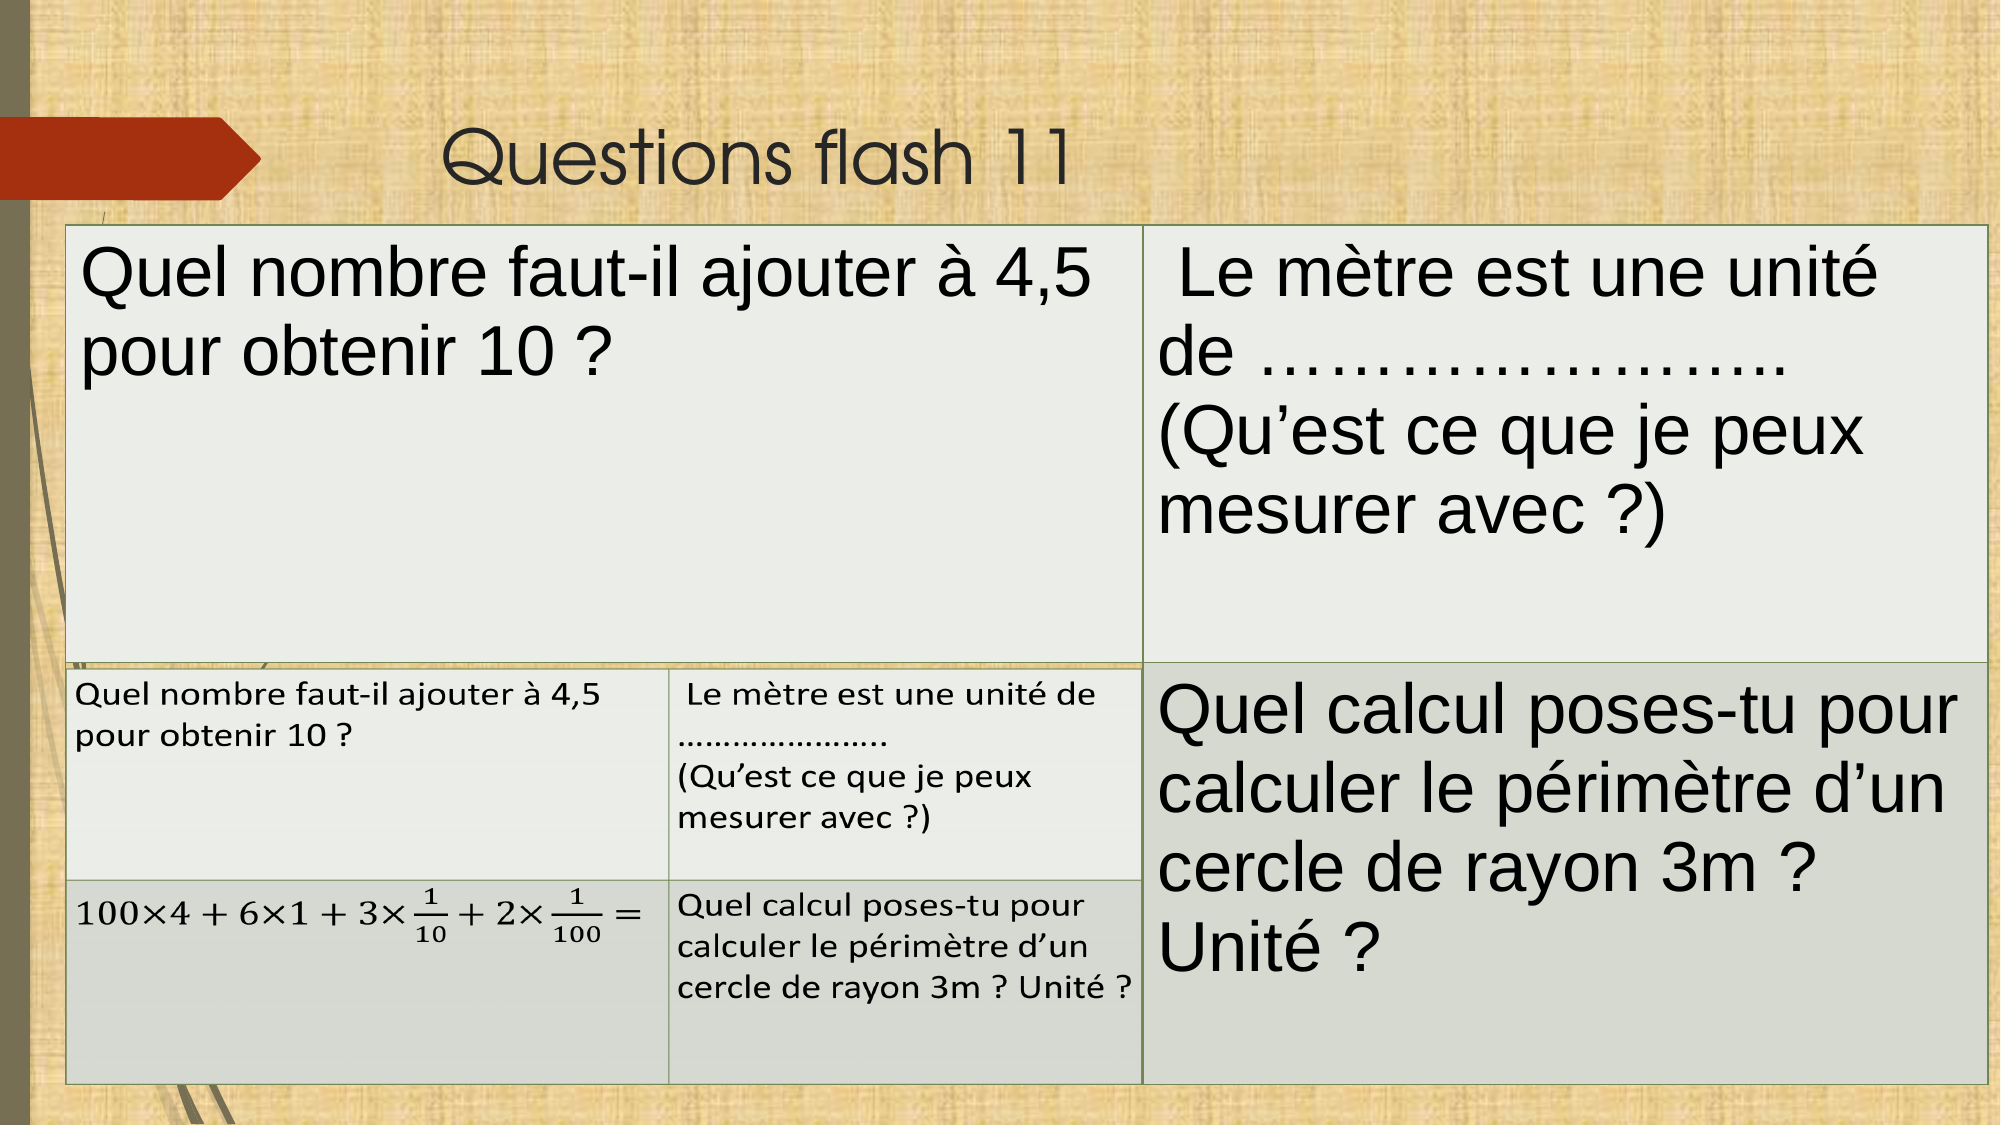

# Questions flash 11
| Quel nombre faut-il ajouter à 4,5 pour obtenir 10 ? | Le mètre est une unité de ………………….. (Qu’est ce que je peux mesurer avec ?) |
| --- | --- |
|  | Quel calcul poses-tu pour calculer le périmètre d’un cercle de rayon 3m ? Unité ? |